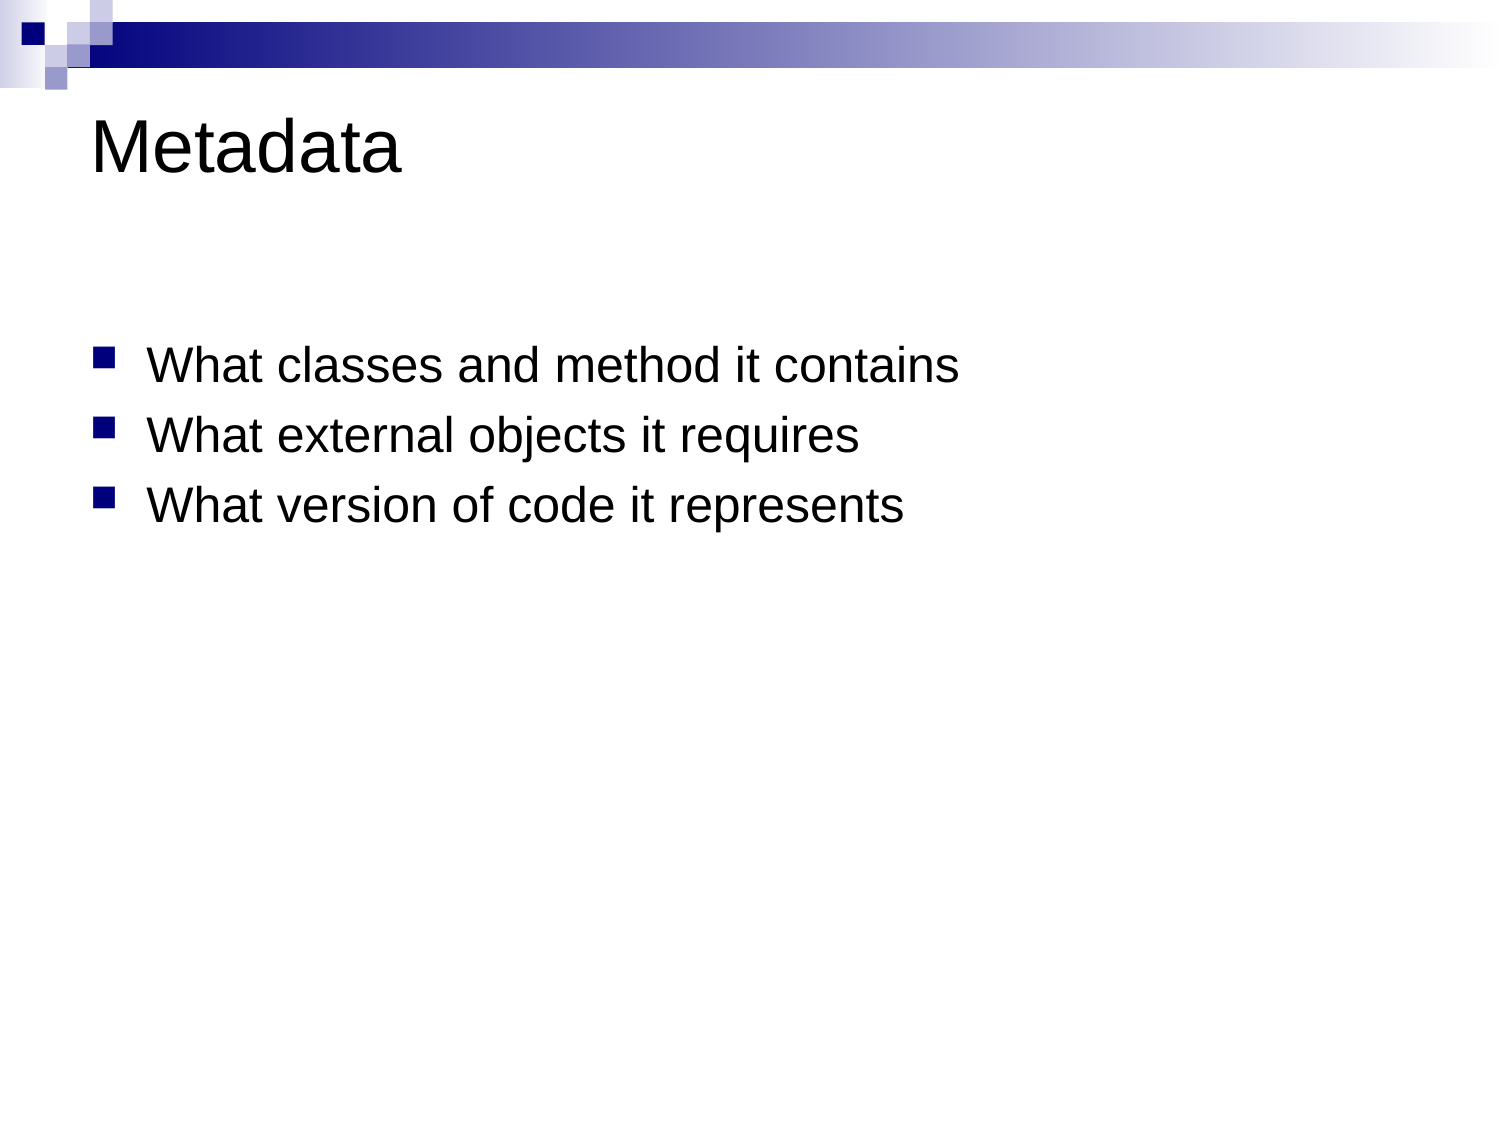

# Metadata
What classes and method it contains
What external objects it requires
What version of code it represents